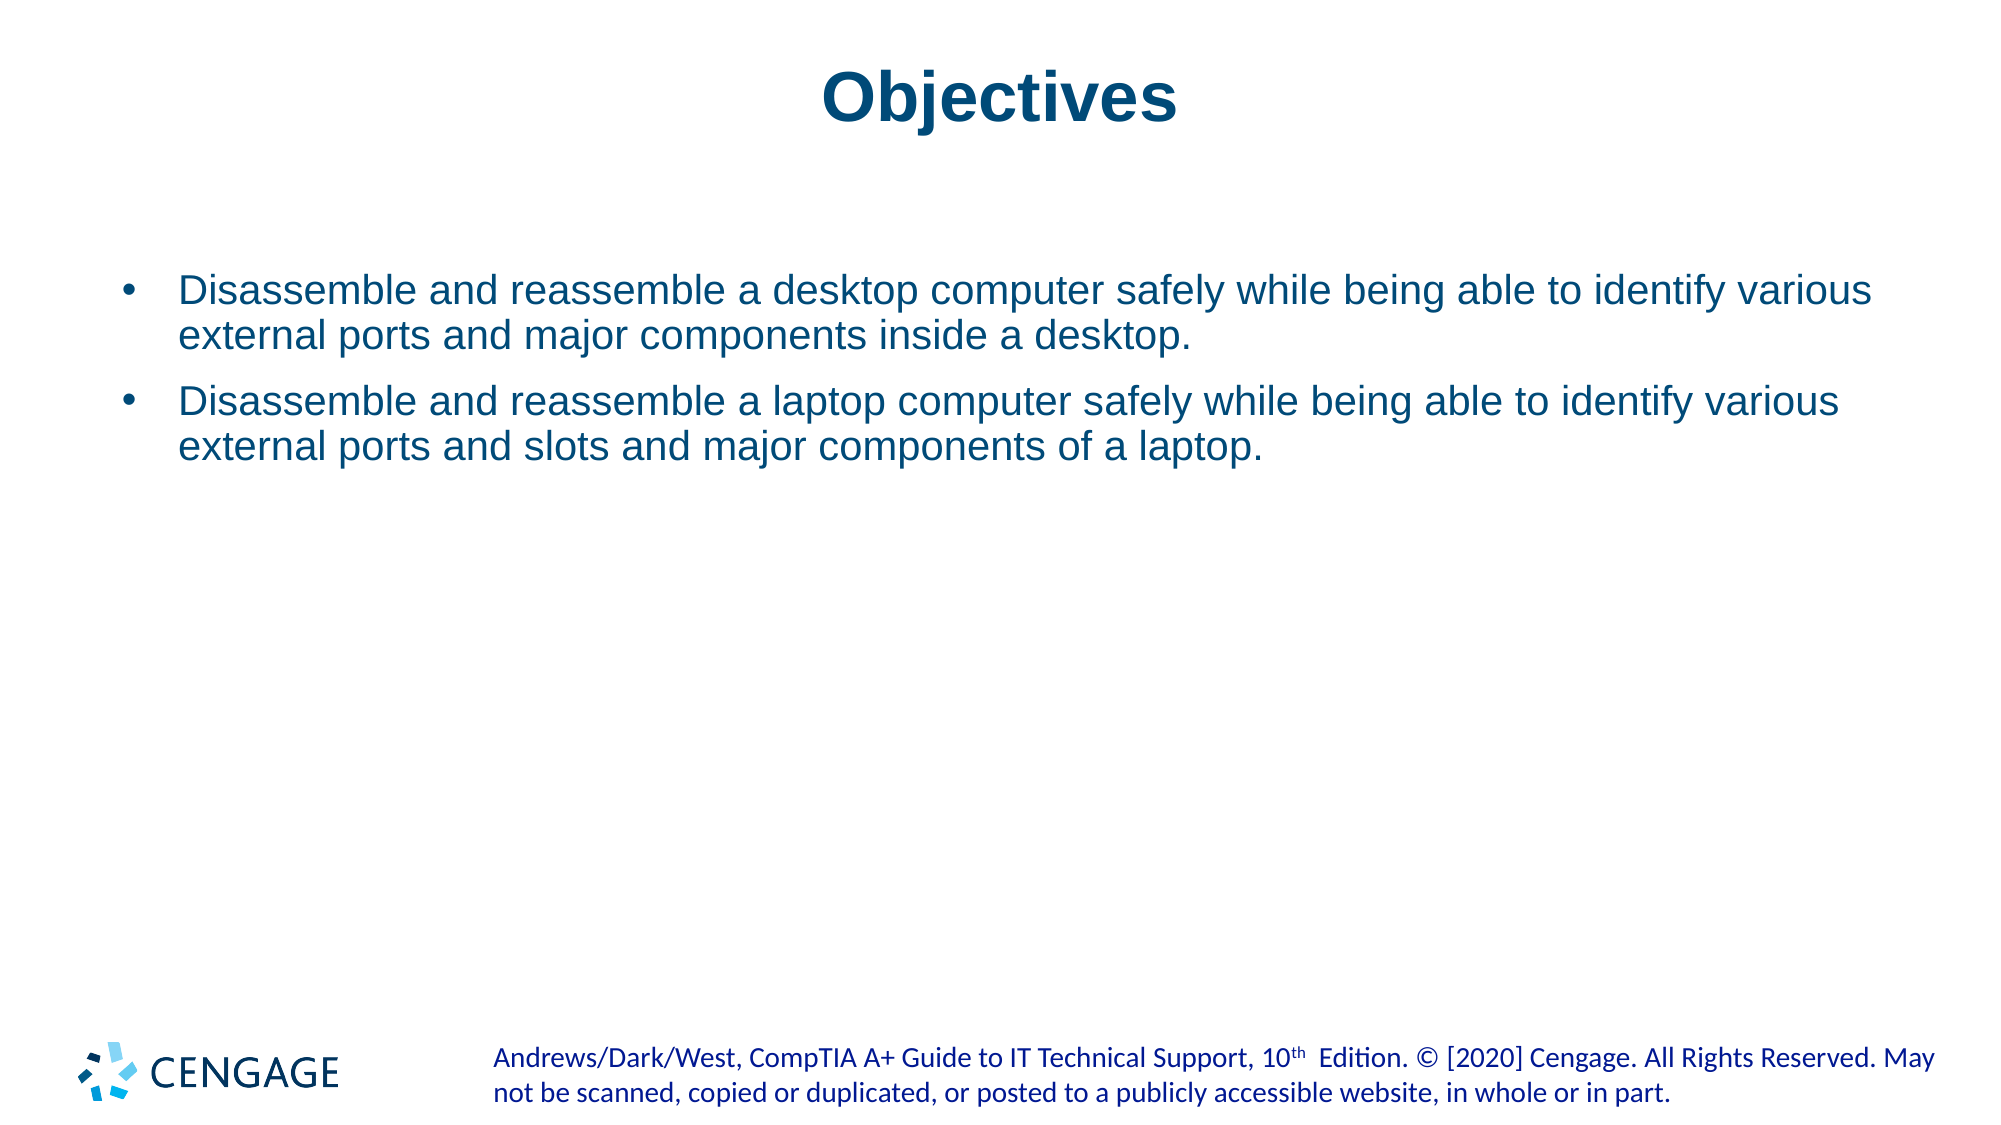

# Objectives
Disassemble and reassemble a desktop computer safely while being able to identify various external ports and major components inside a desktop.
Disassemble and reassemble a laptop computer safely while being able to identify various external ports and slots and major components of a laptop.